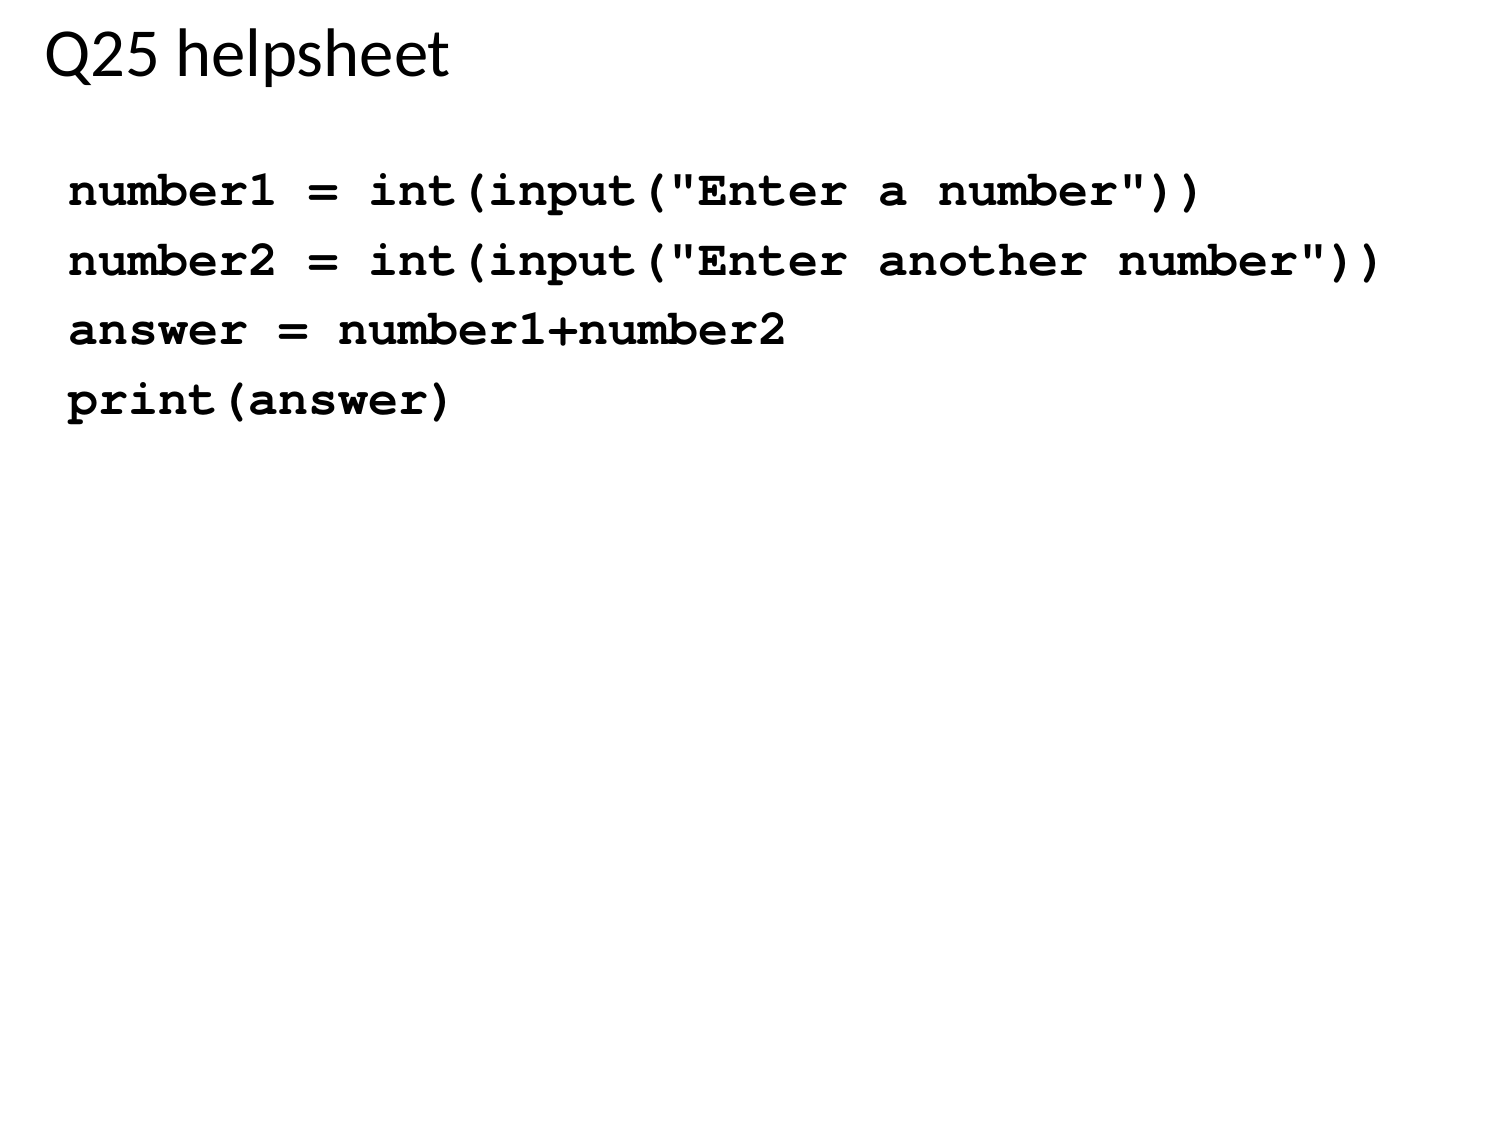

# Q25 helpsheet

number1 = int(input("Enter a number"))
number2 = int(input("Enter another number"))
answer = number1+number2
print(answer)